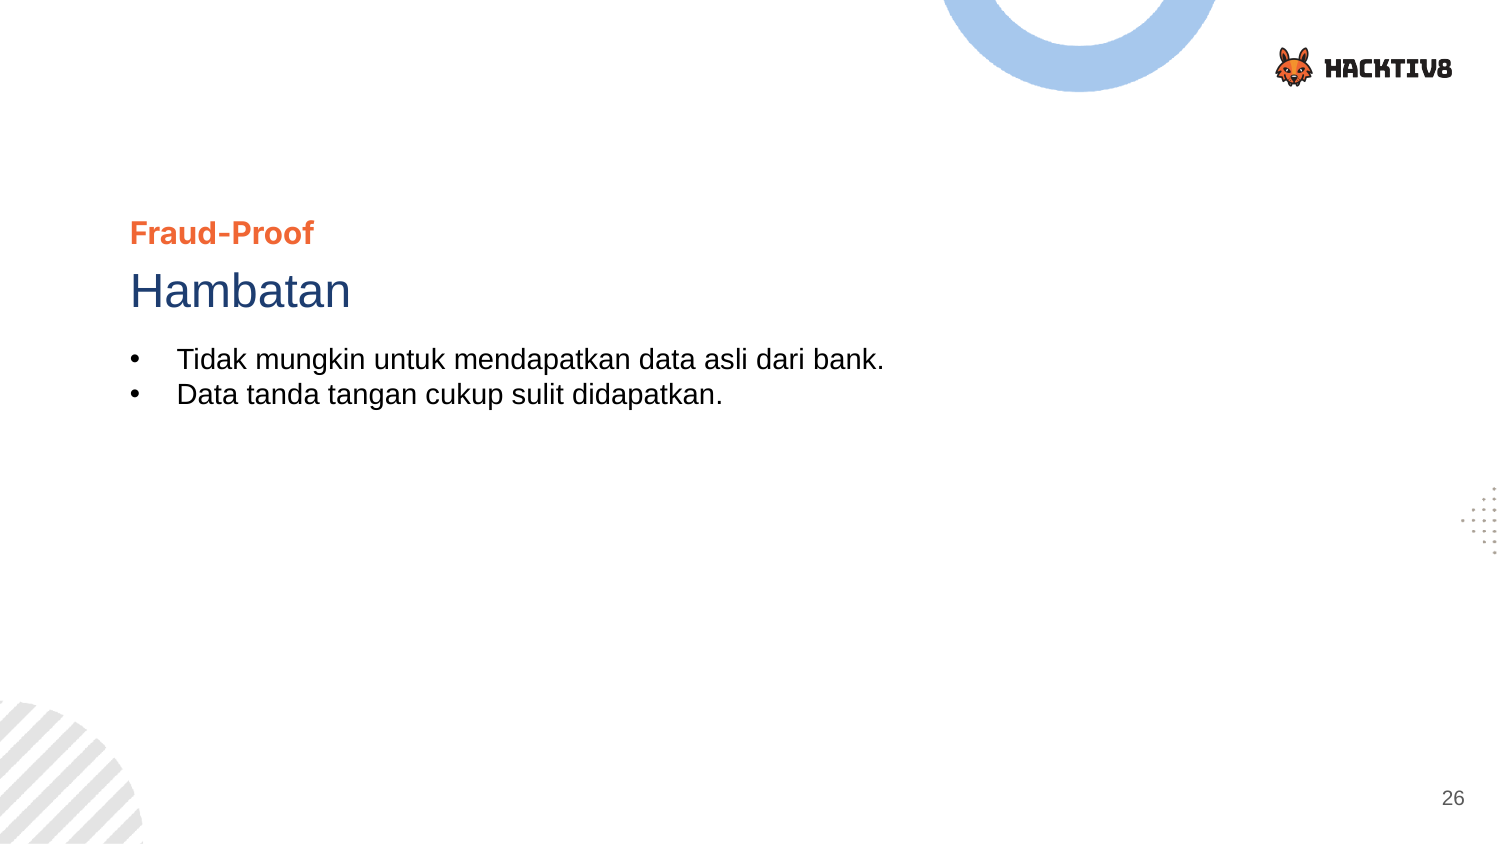

Fraud-Proof
Hambatan
Tidak mungkin untuk mendapatkan data asli dari bank.
Data tanda tangan cukup sulit didapatkan.
26